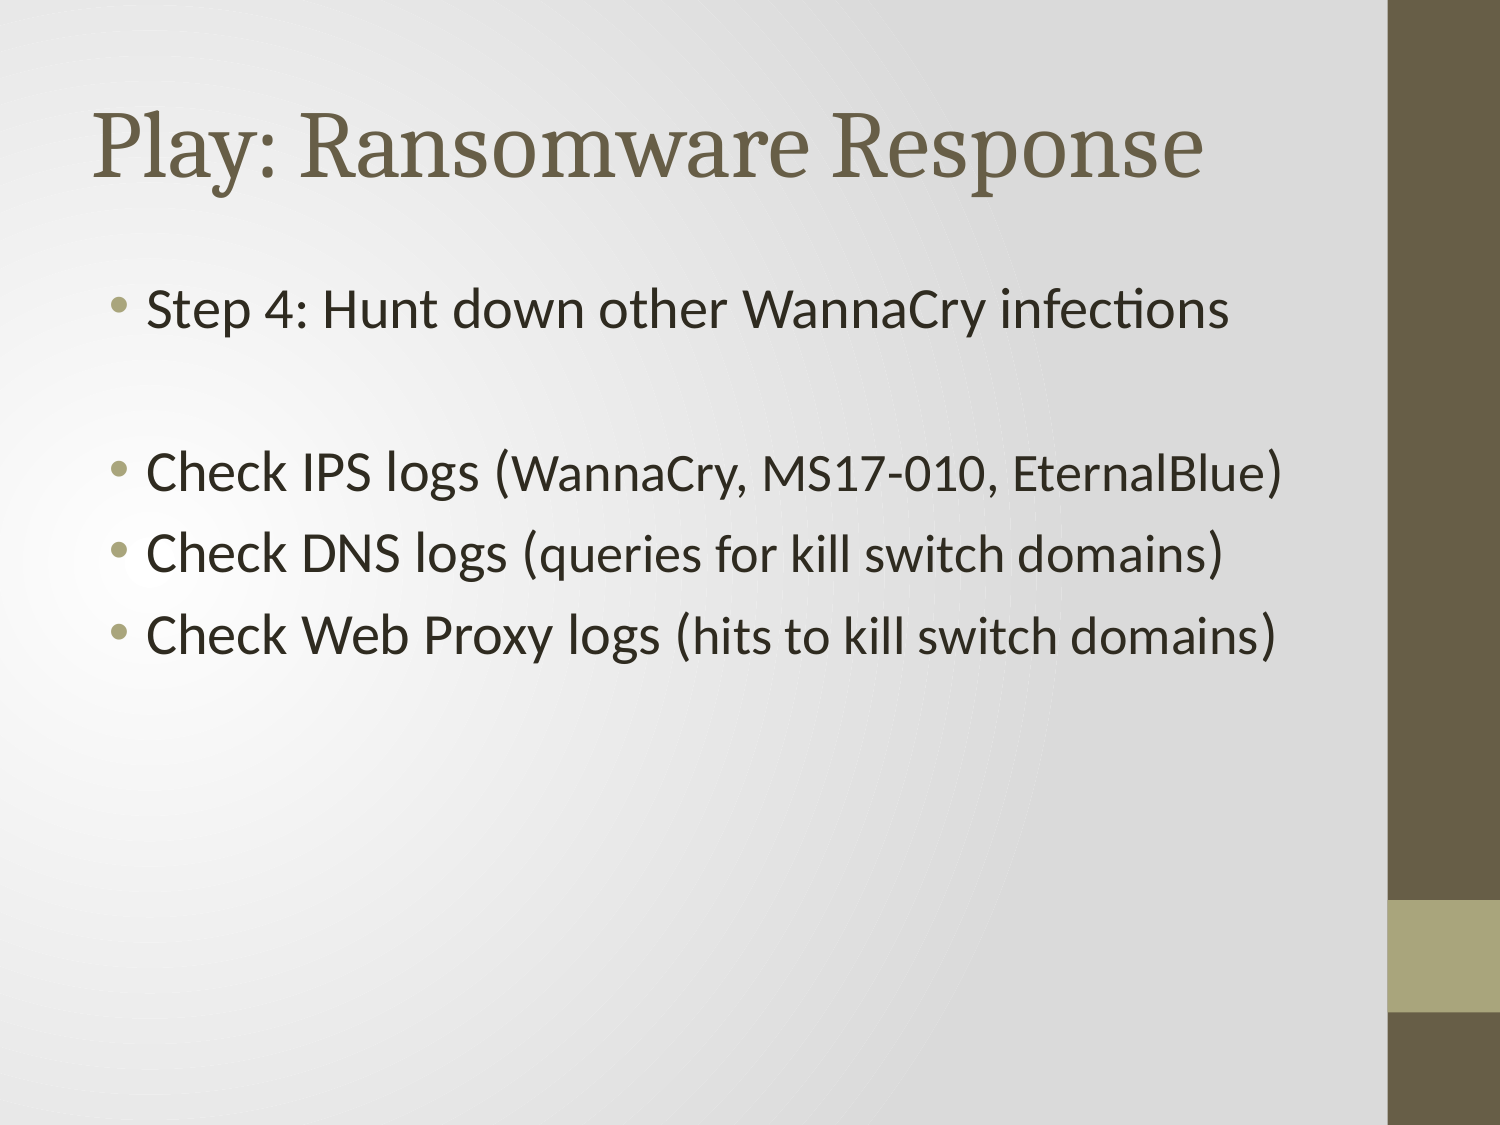

# Play: Ransomware Response
Step 4: Hunt down other WannaCry infections

Check IPS logs (WannaCry, MS17-010, EternalBlue)
Check DNS logs (queries for kill switch domains)
Check Web Proxy logs (hits to kill switch domains)